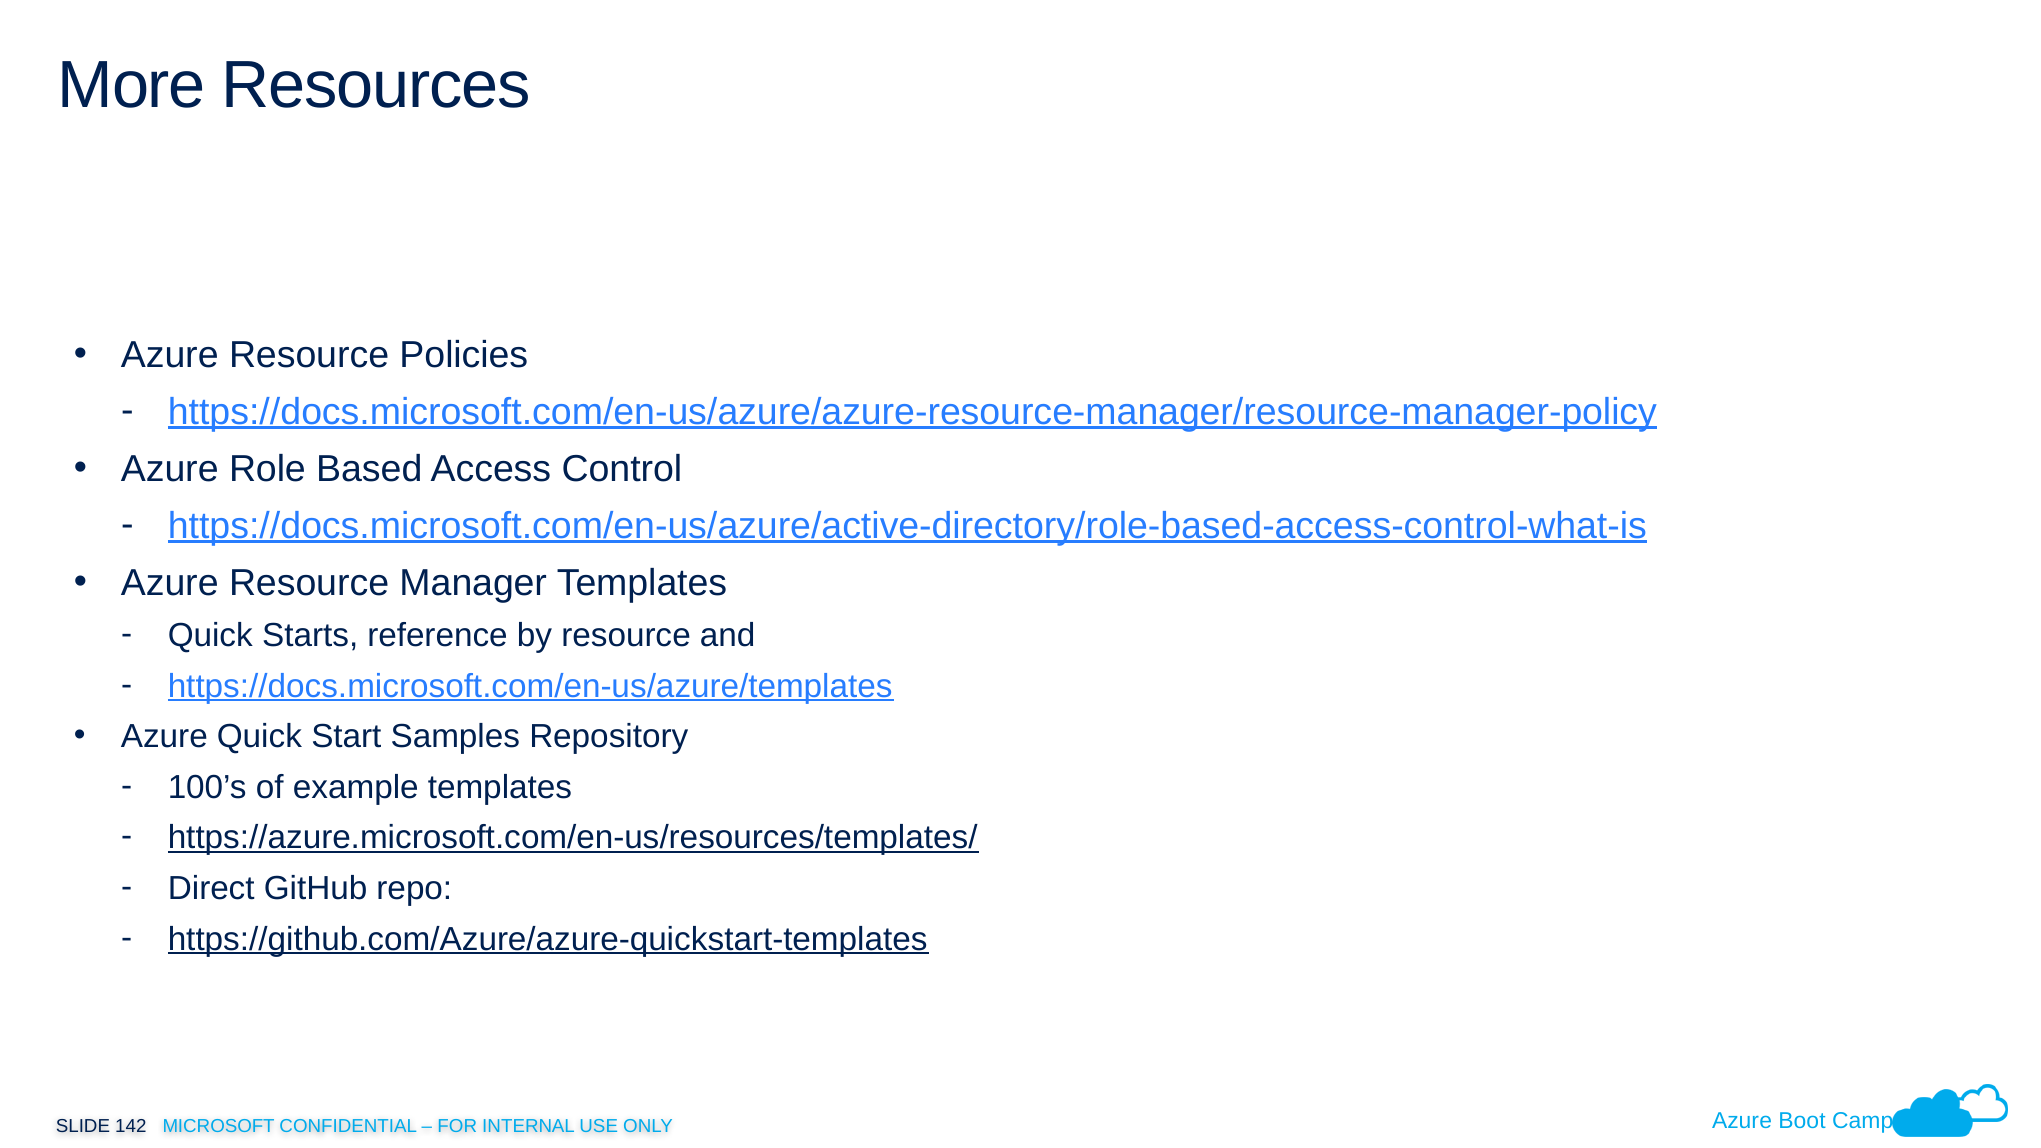

# More Resources

Azure Resource Policies
https://docs.microsoft.com/en-us/azure/azure-resource-manager/resource-manager-policy
Azure Role Based Access Control
https://docs.microsoft.com/en-us/azure/active-directory/role-based-access-control-what-is
Azure Resource Manager Templates
Quick Starts, reference by resource and
https://docs.microsoft.com/en-us/azure/templates
Azure Quick Start Samples Repository
100’s of example templates
https://azure.microsoft.com/en-us/resources/templates/
Direct GitHub repo:
https://github.com/Azure/azure-quickstart-templates